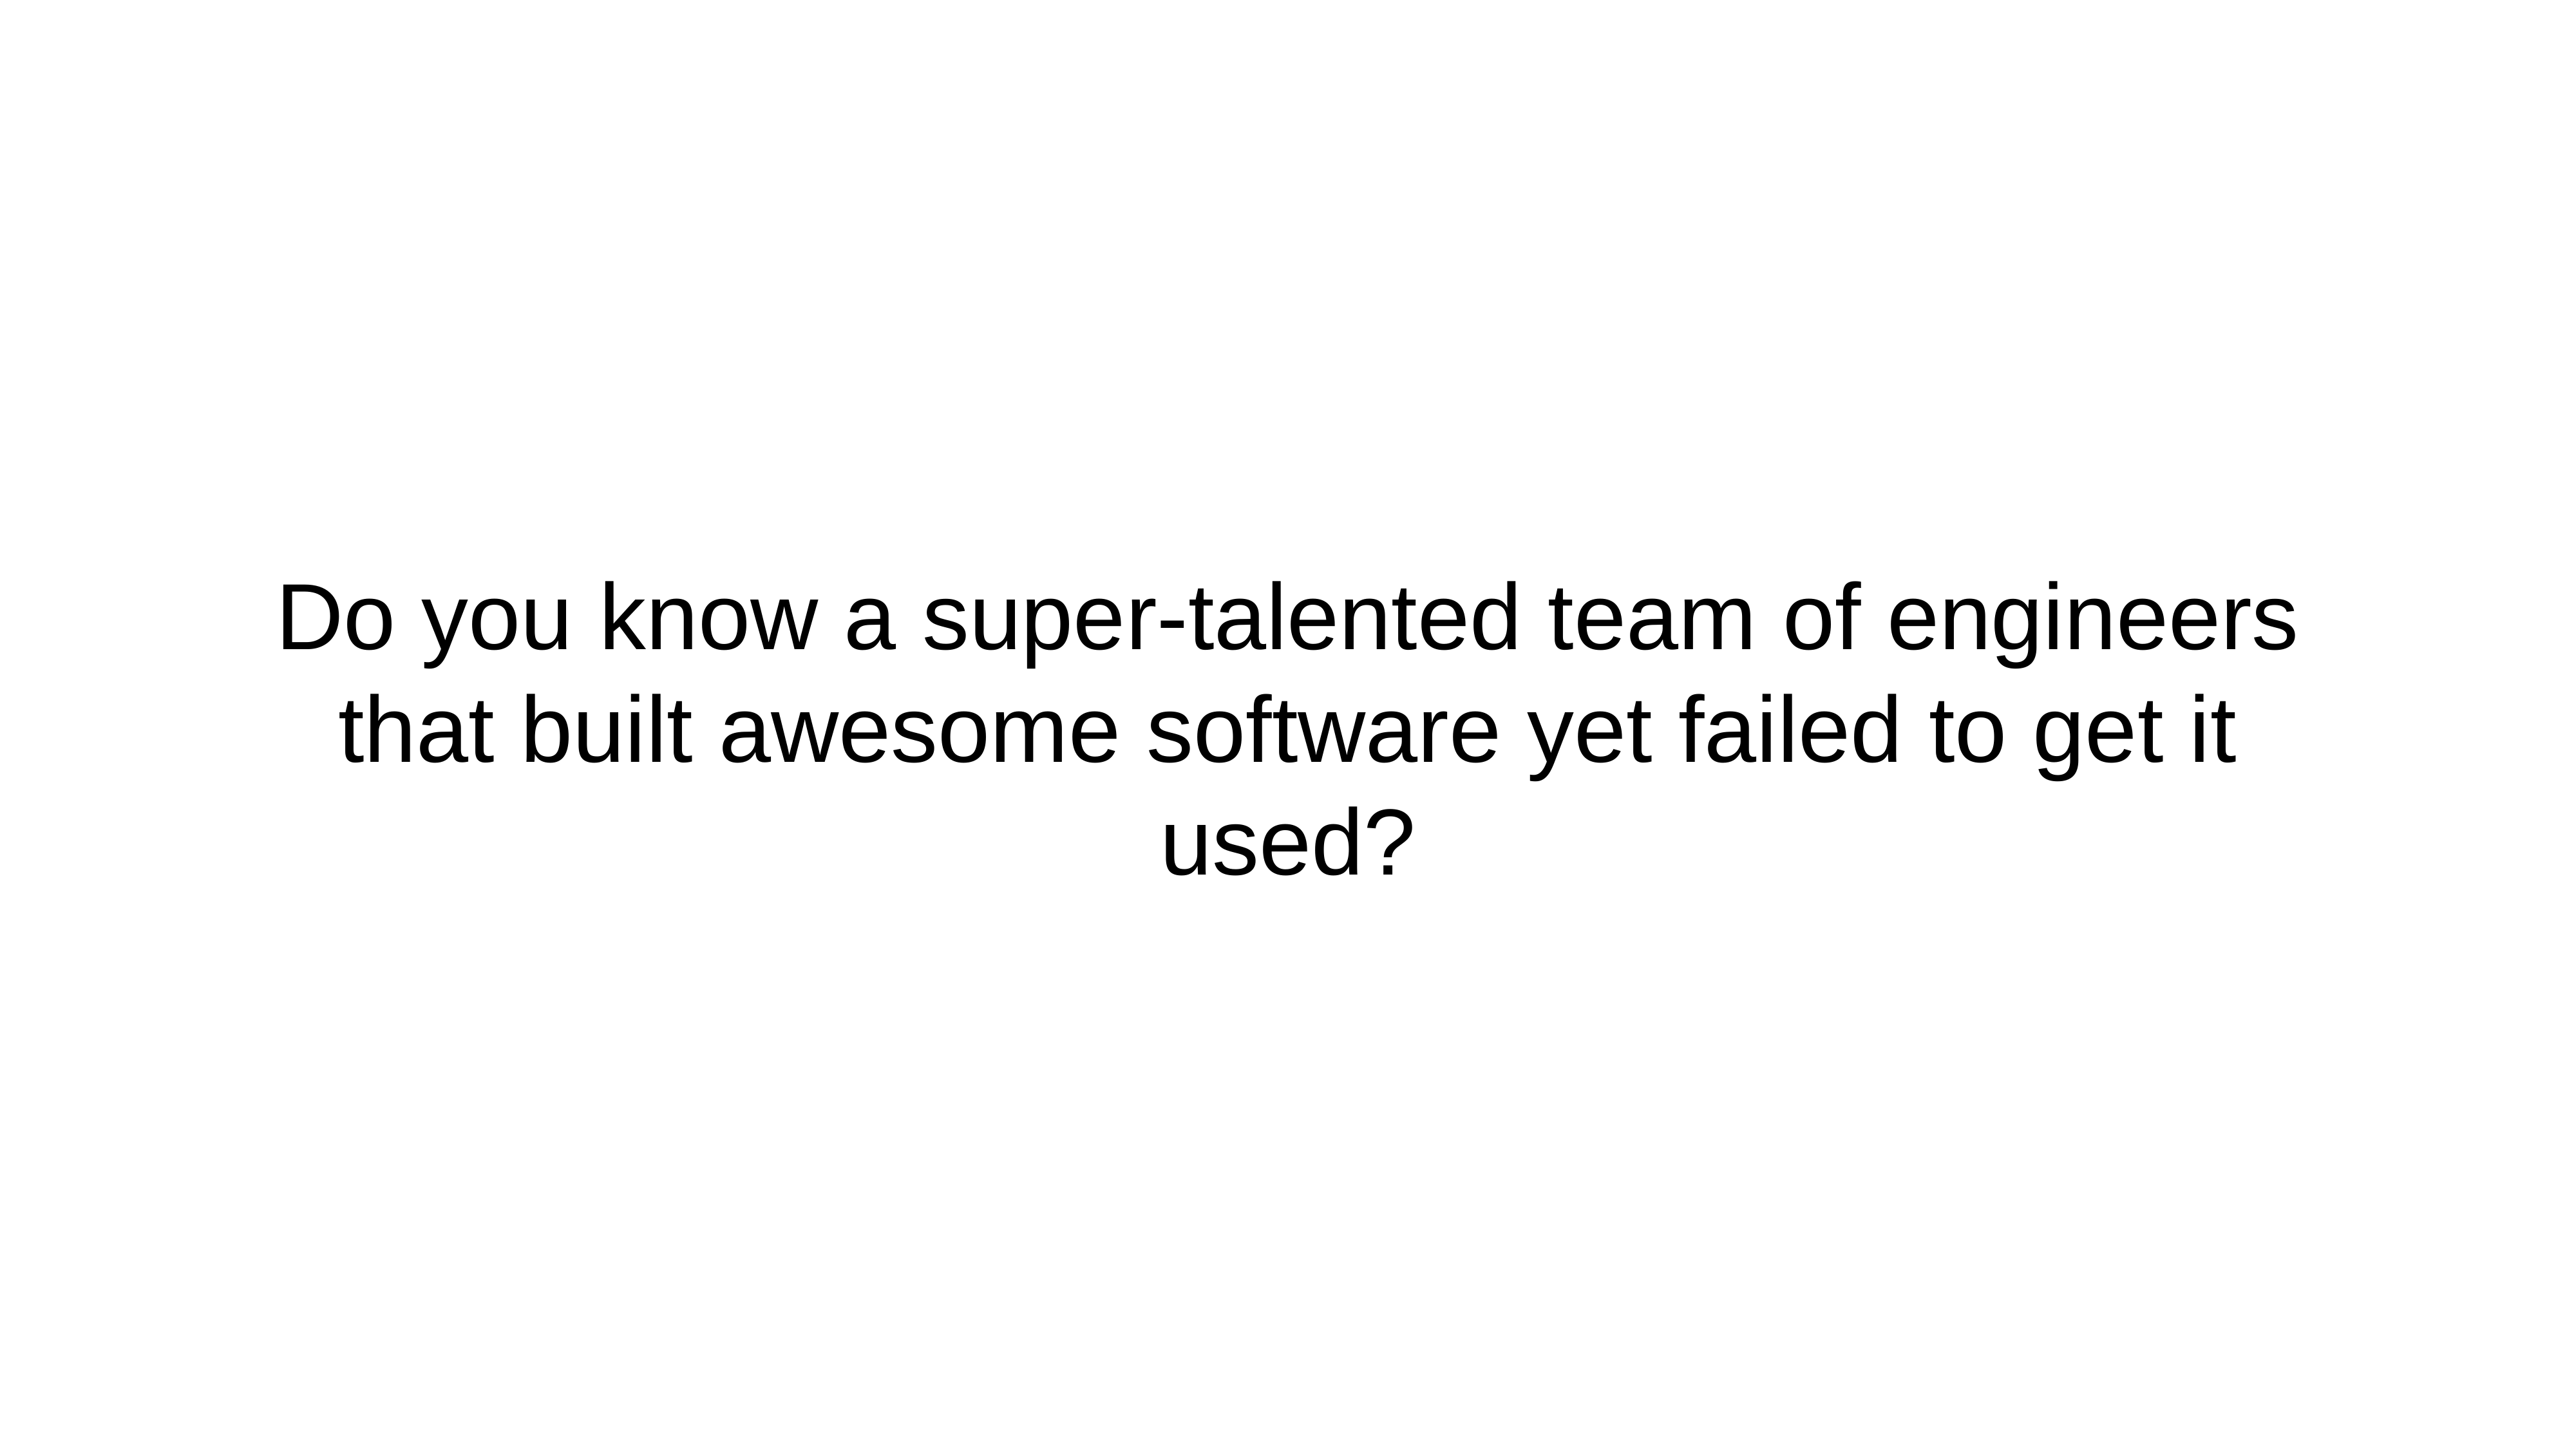

Do you know a super-talented team of engineers that built awesome software yet failed to get it used?